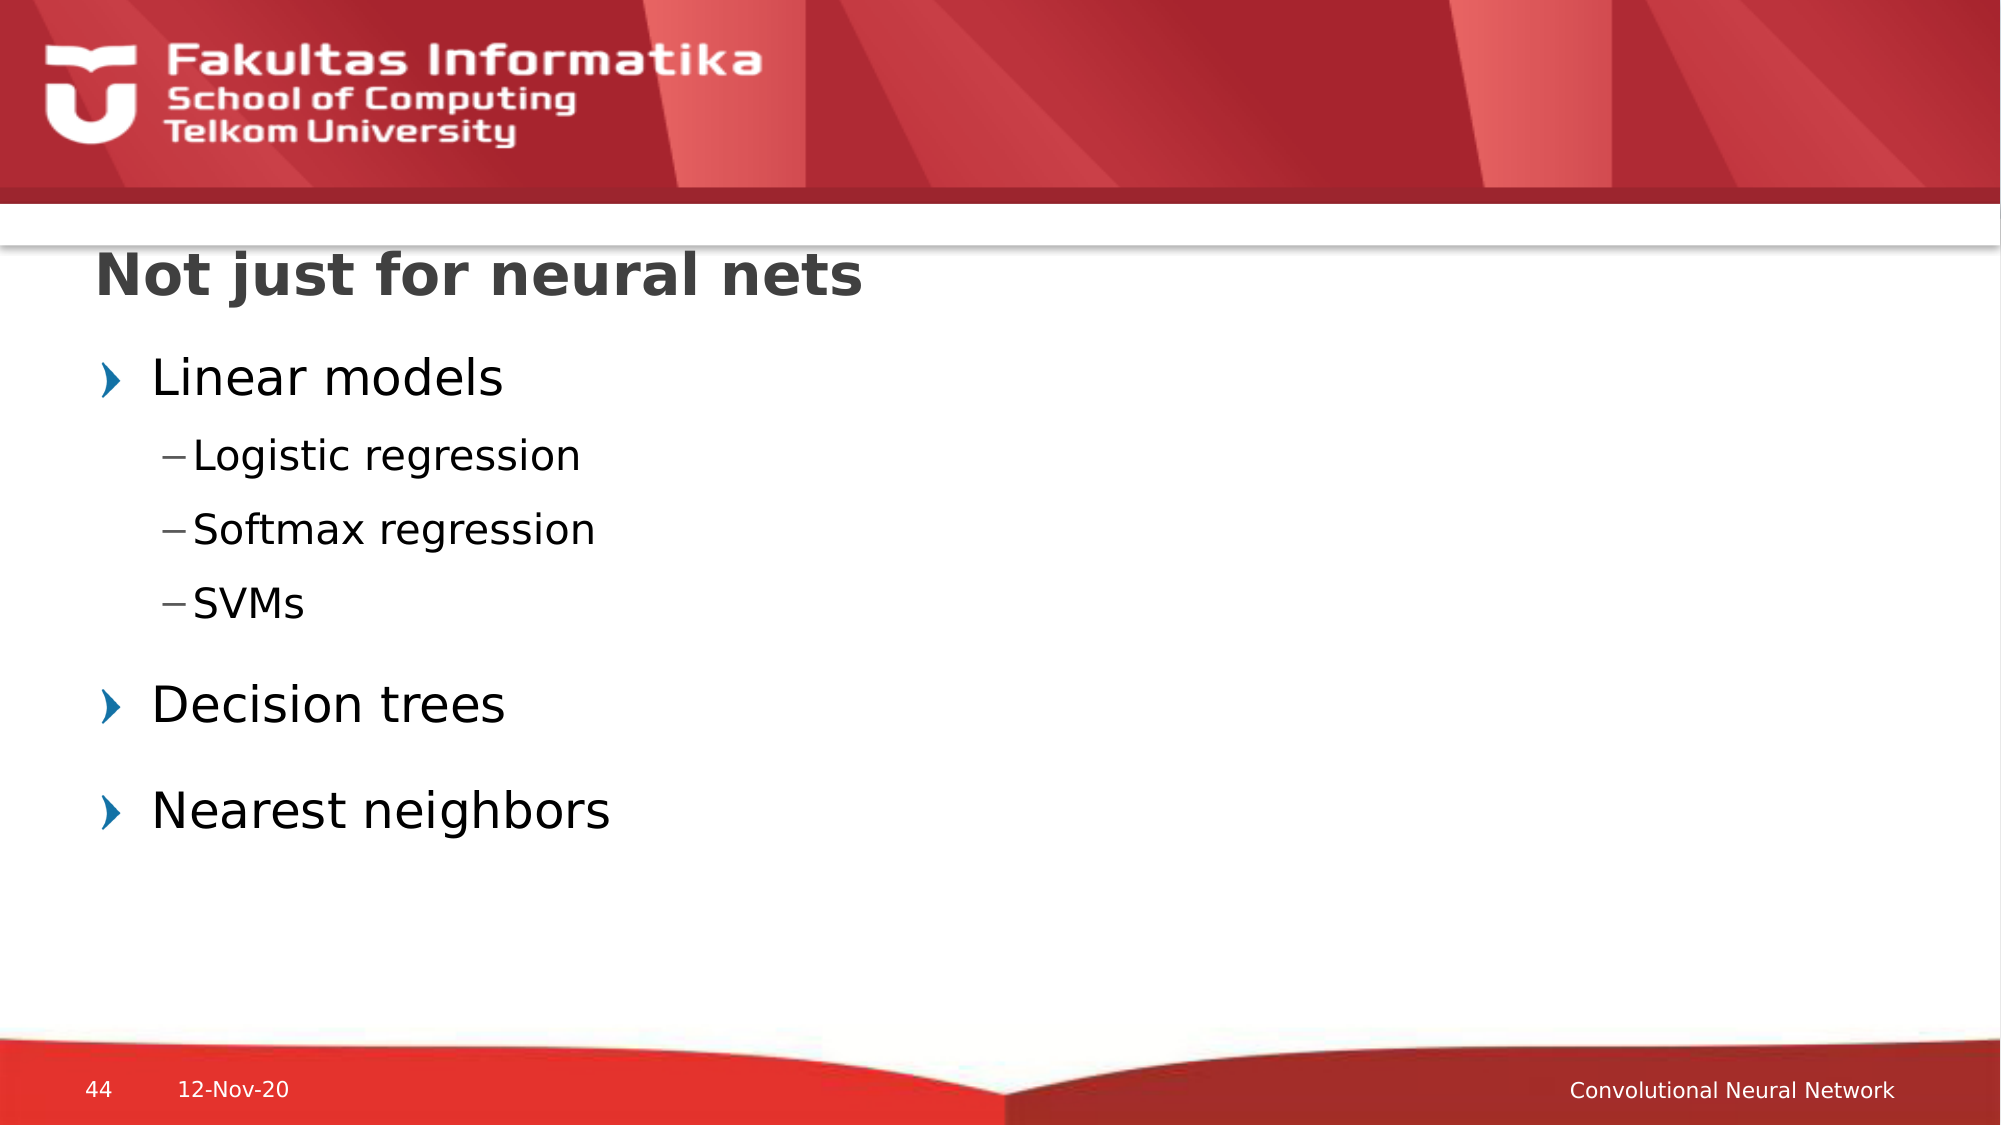

# Not just for neural nets
Linear models
Logistic regression
Softmax regression
SVMs
Decision trees
Nearest neighbors
Convolutional Neural Network
44
12-Nov-20